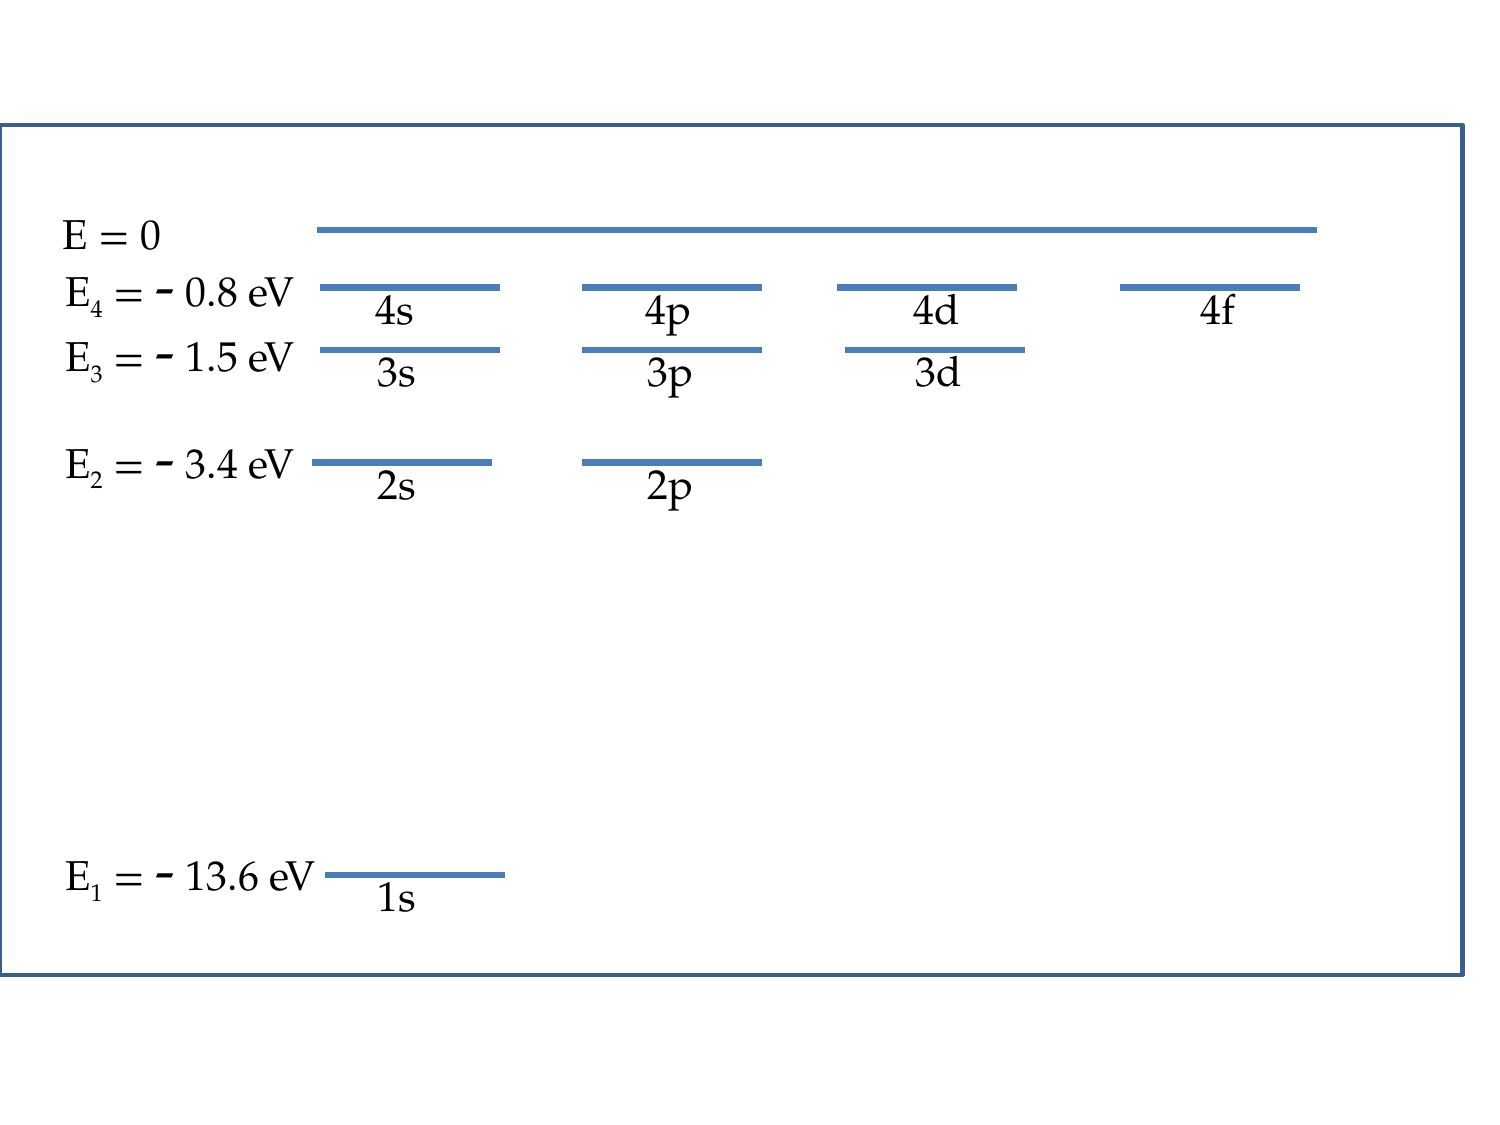

E = 0
E4 = - 0.8 eV
4s
4p
4d
4f
E3 = - 1.5 eV
3s
3p
3d
E2 = - 3.4 eV
2s
2p
E1 = - 13.6 eV
1s